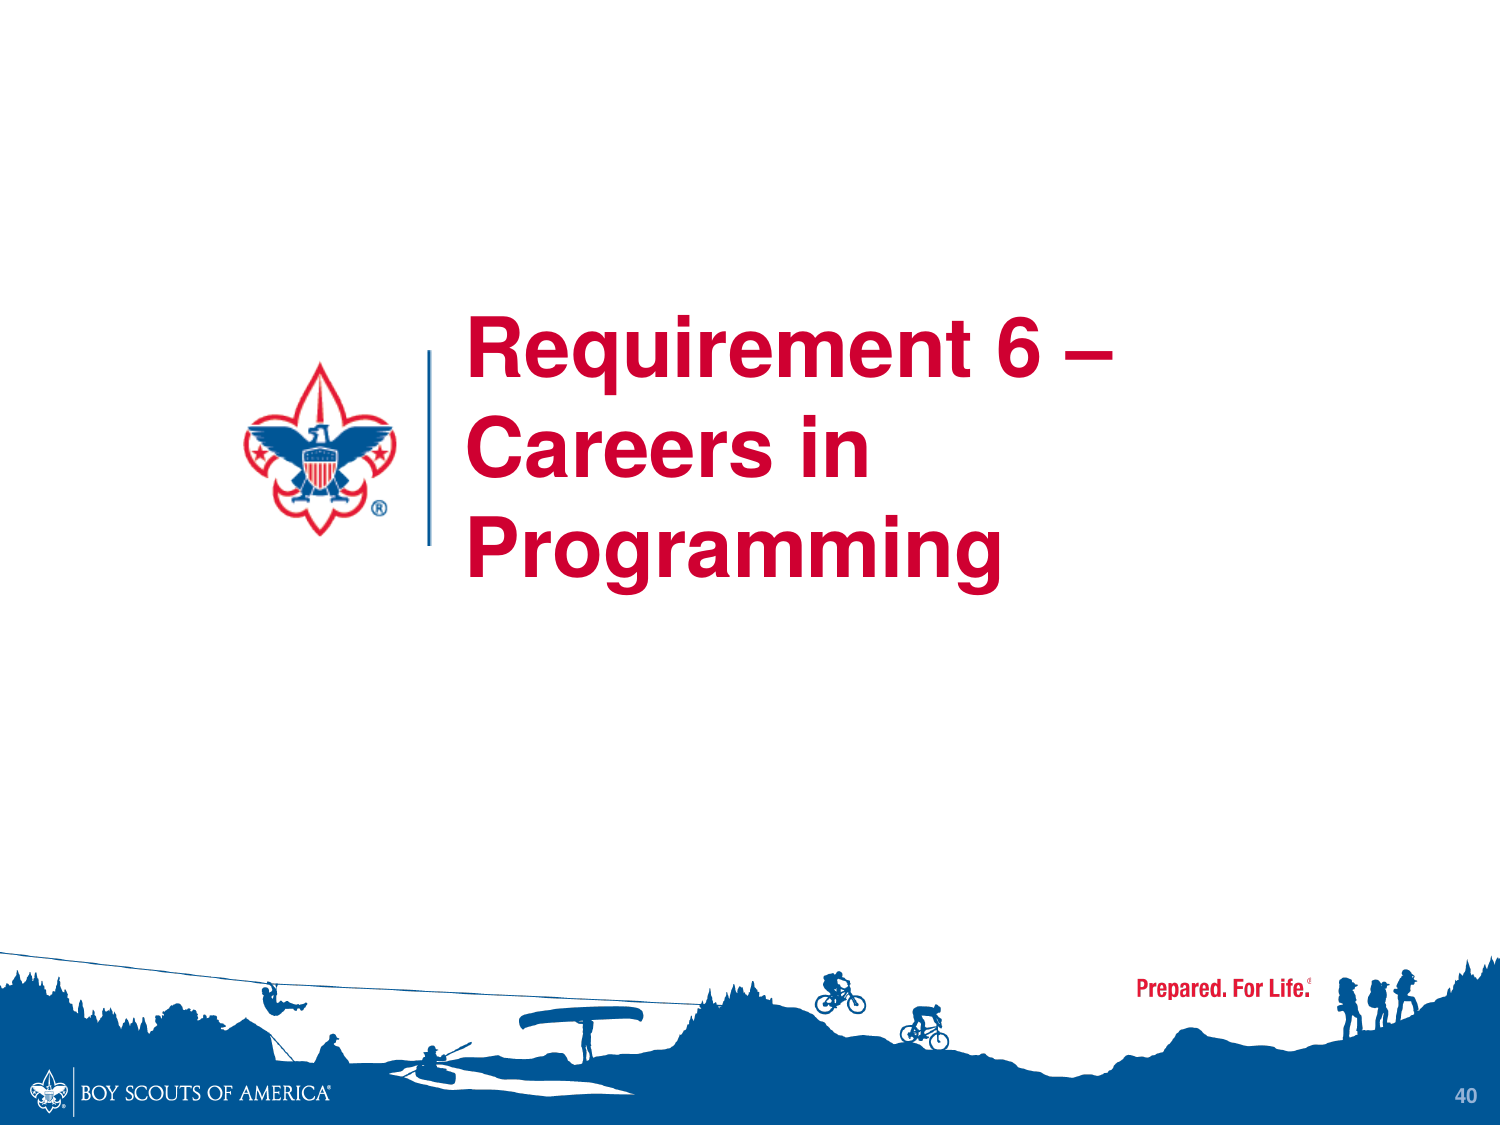

# Requirement 6 – Careers in Programming
40